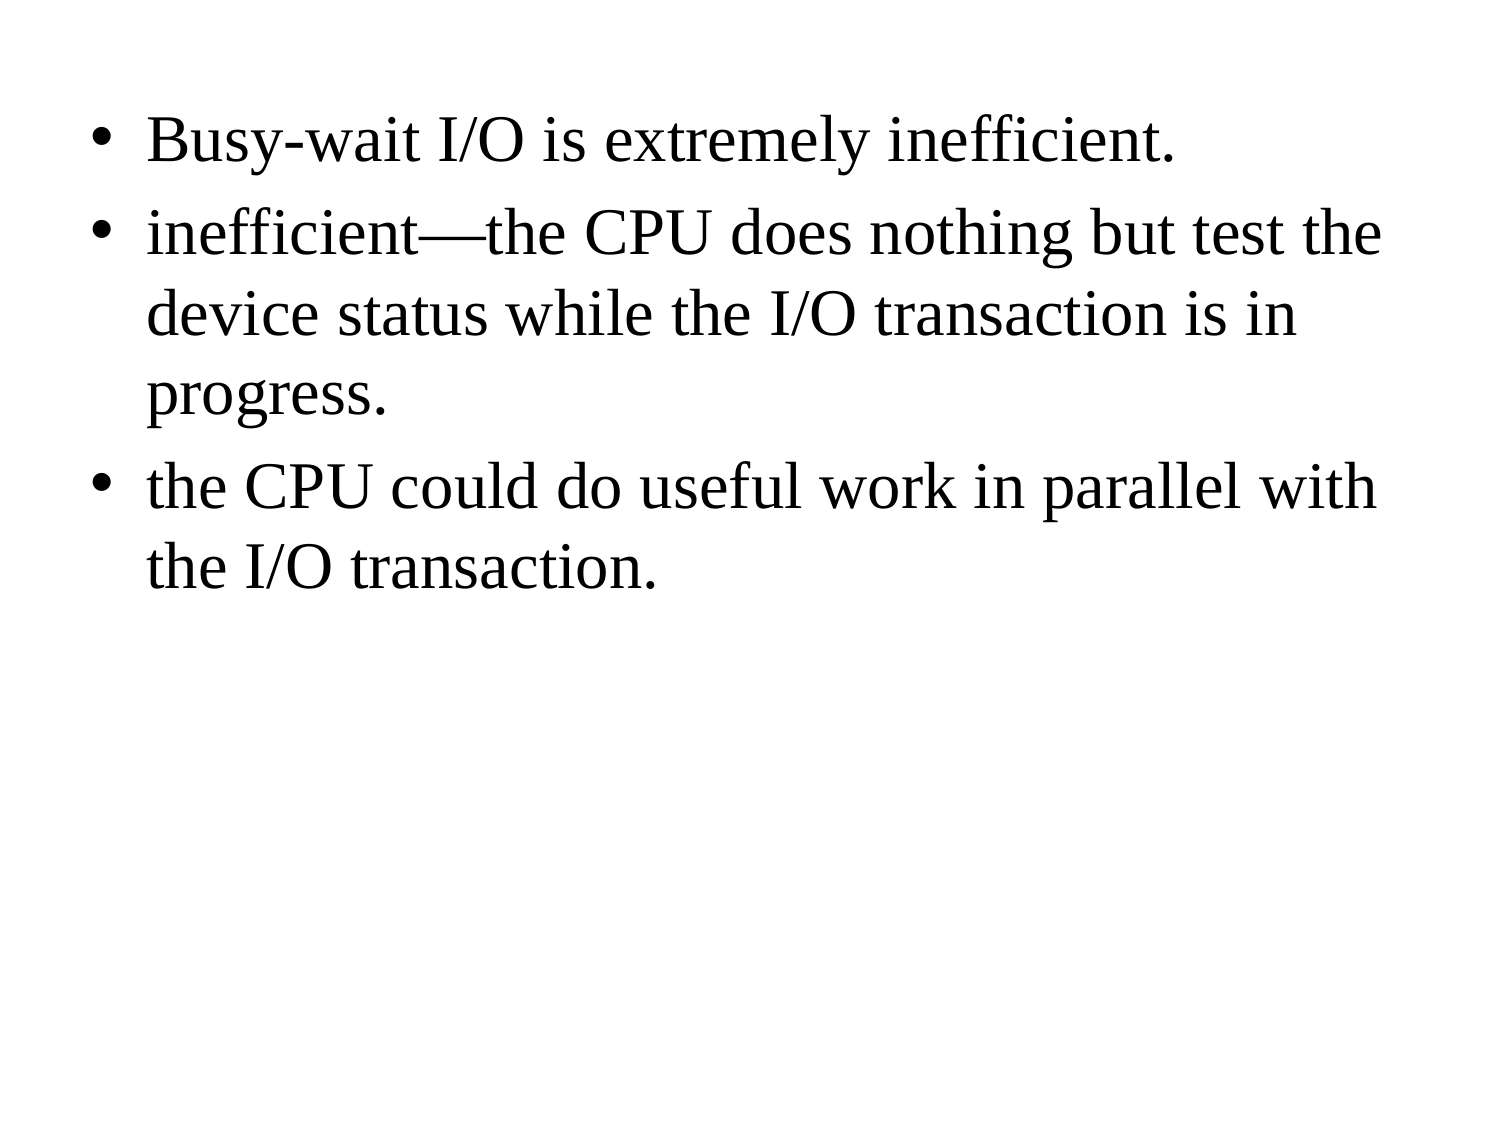

Busy-wait I/O is extremely inefficient.
inefficient—the CPU does nothing but test the device status while the I/O transaction is in progress.
the CPU could do useful work in parallel with the I/O transaction.